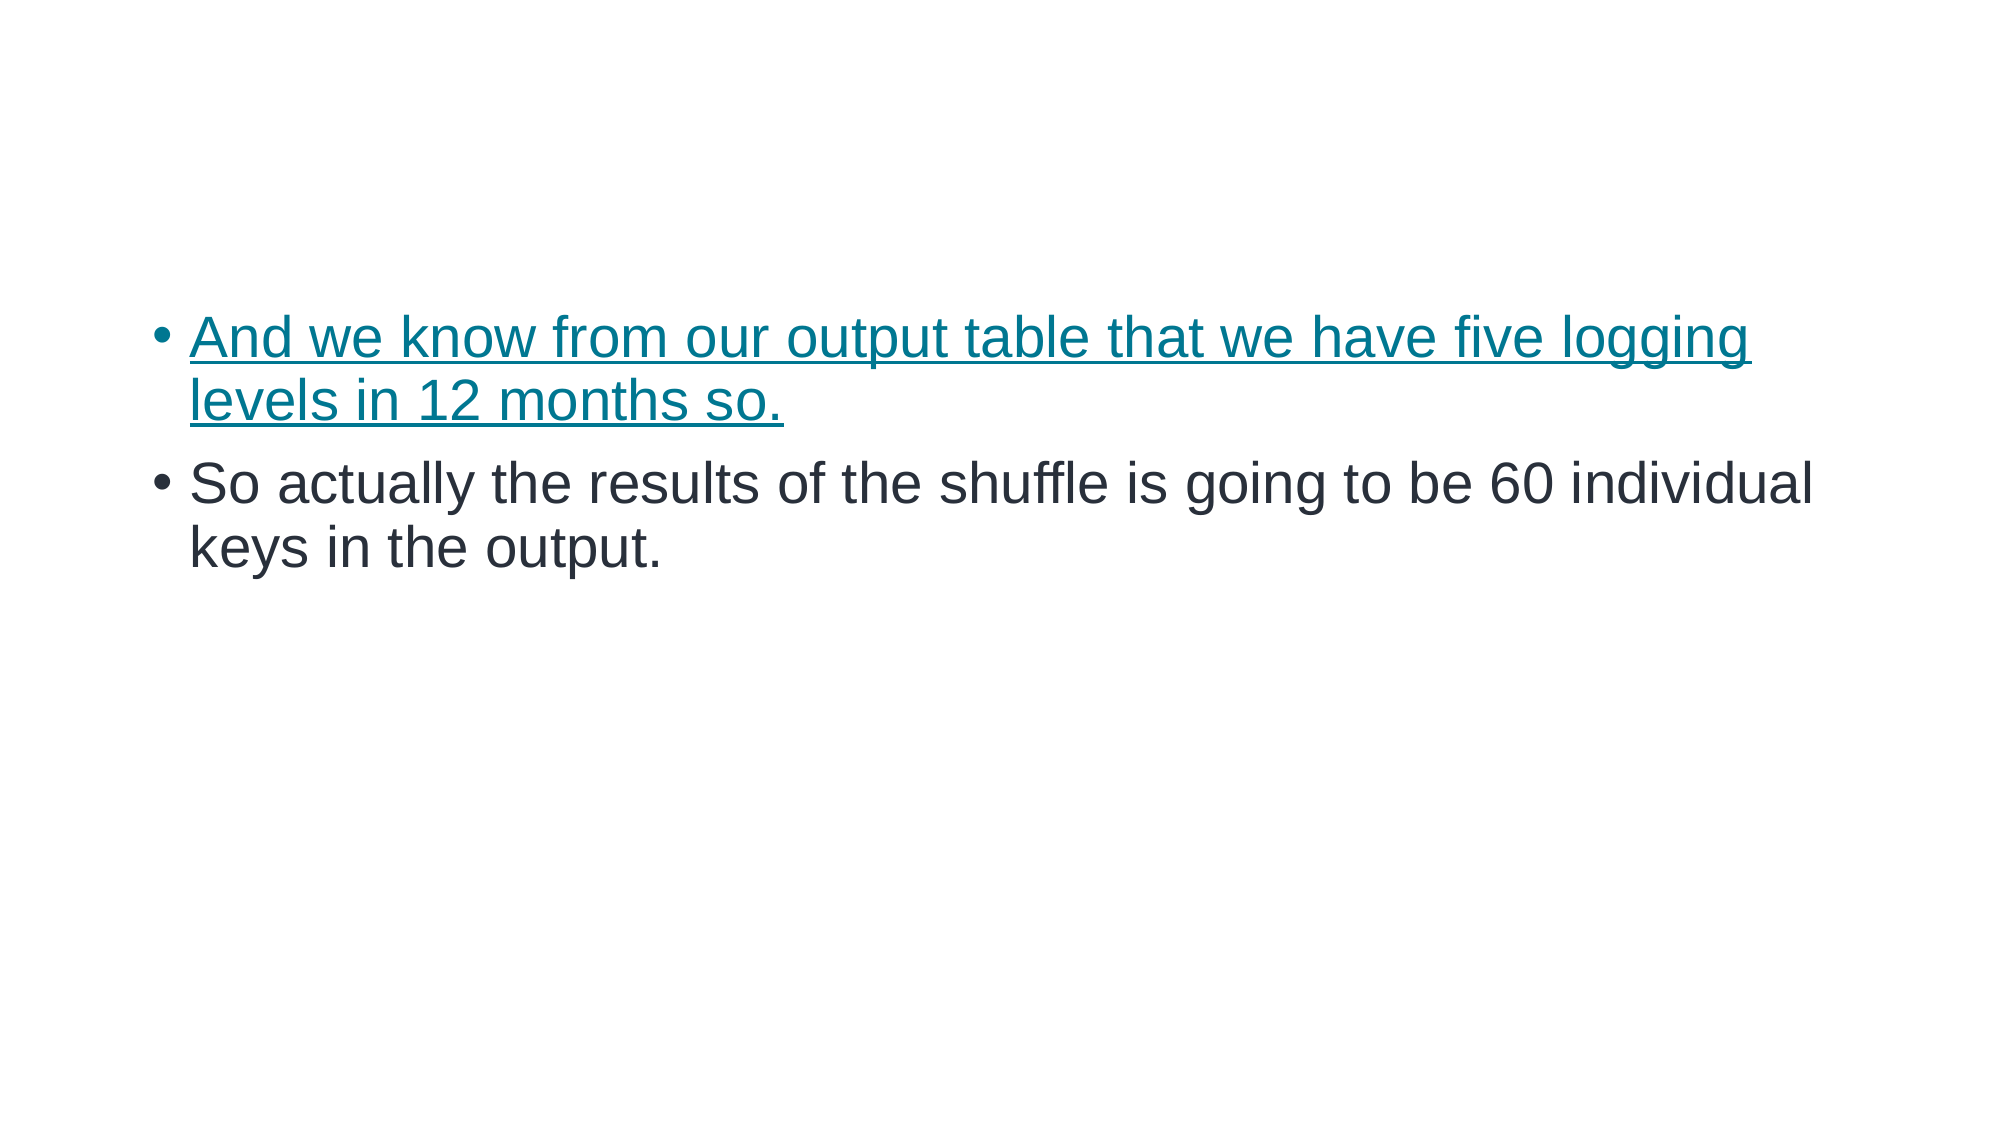

And we know from our output table that we have five logging levels in 12 months so.
So actually the results of the shuffle is going to be 60 individual keys in the output.